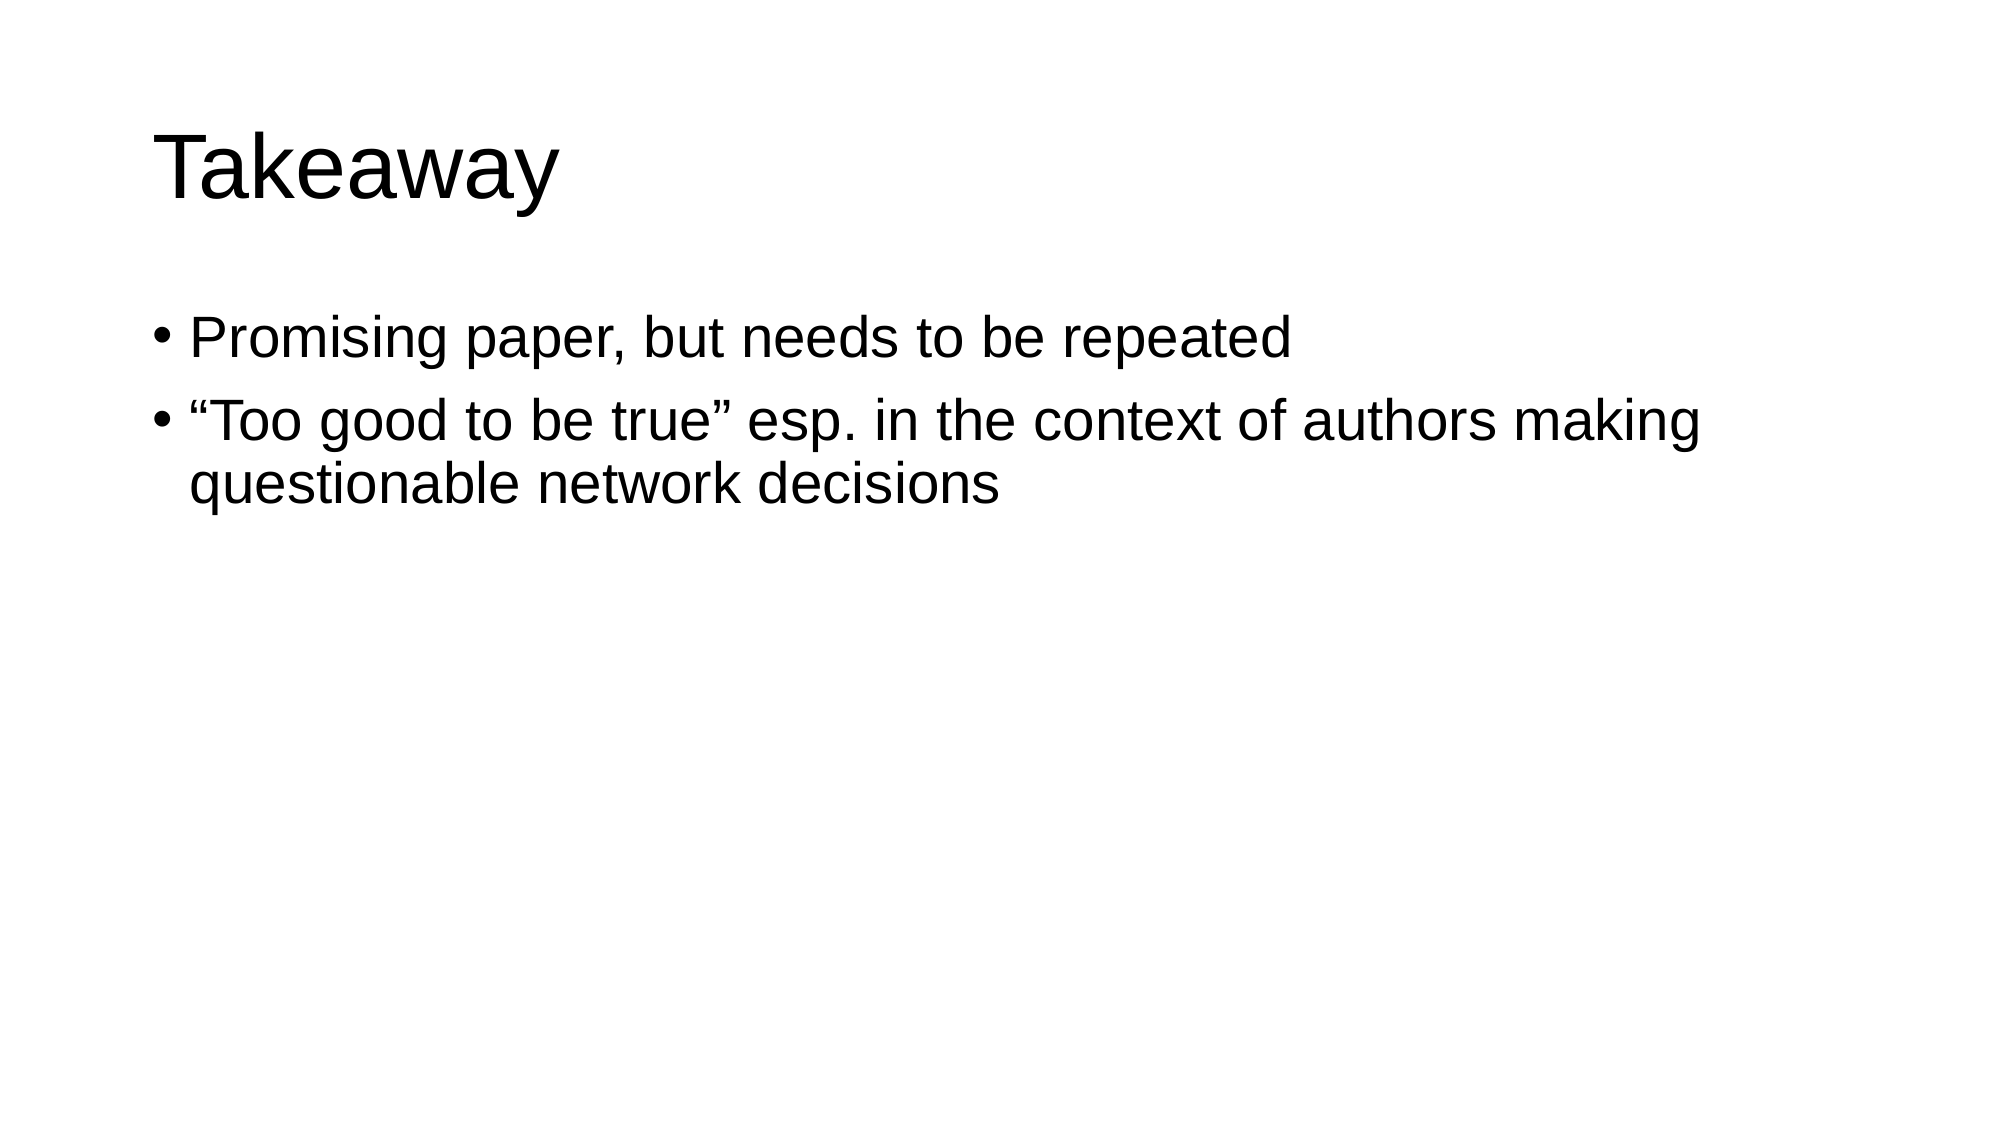

# Takeaway
Promising paper, but needs to be repeated
“Too good to be true” esp. in the context of authors making questionable network decisions